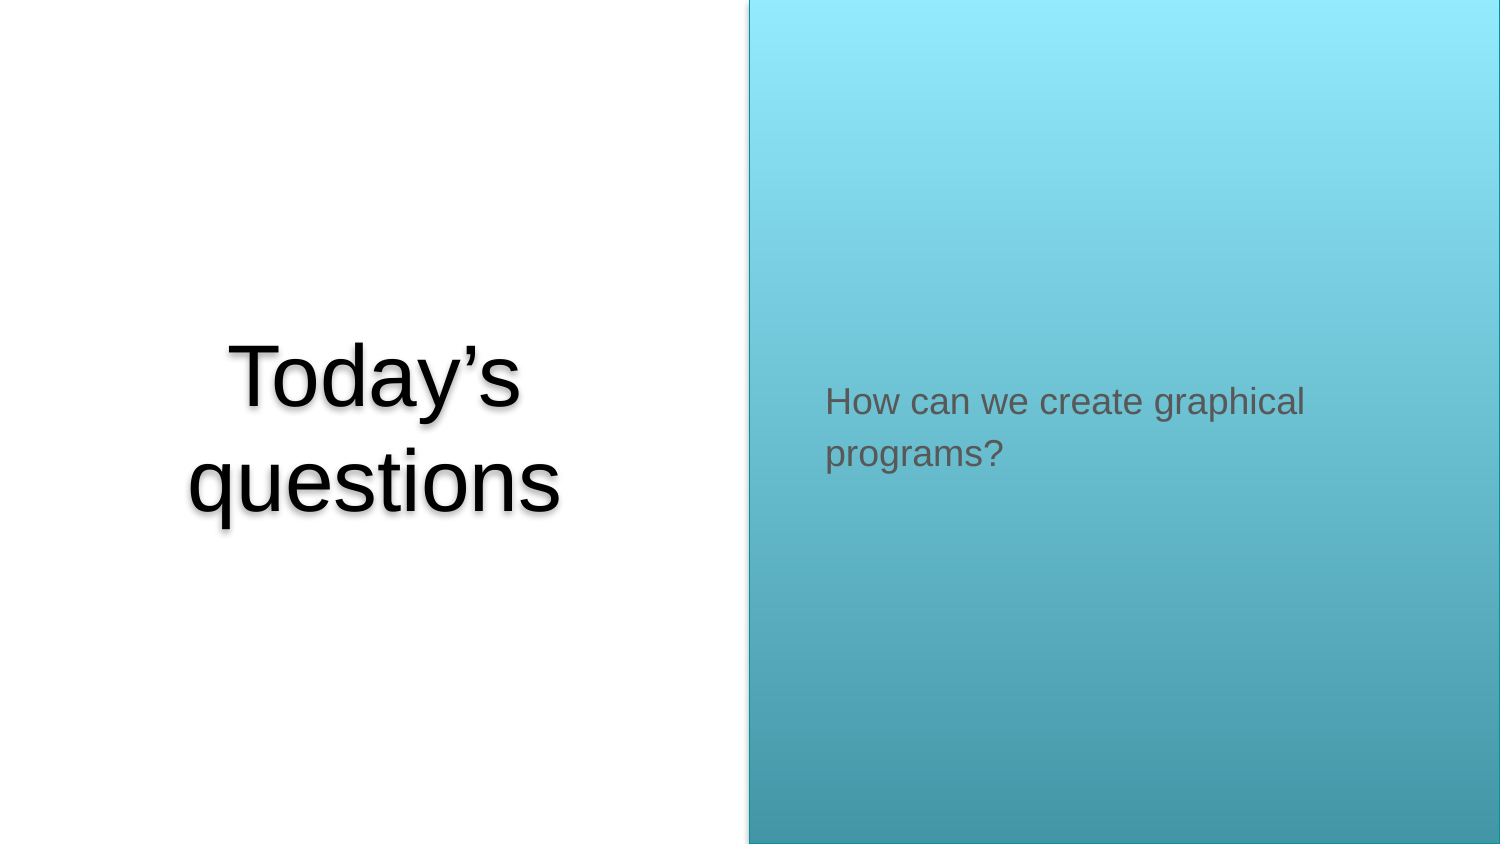

How can we create graphical programs?
# Today’s questions